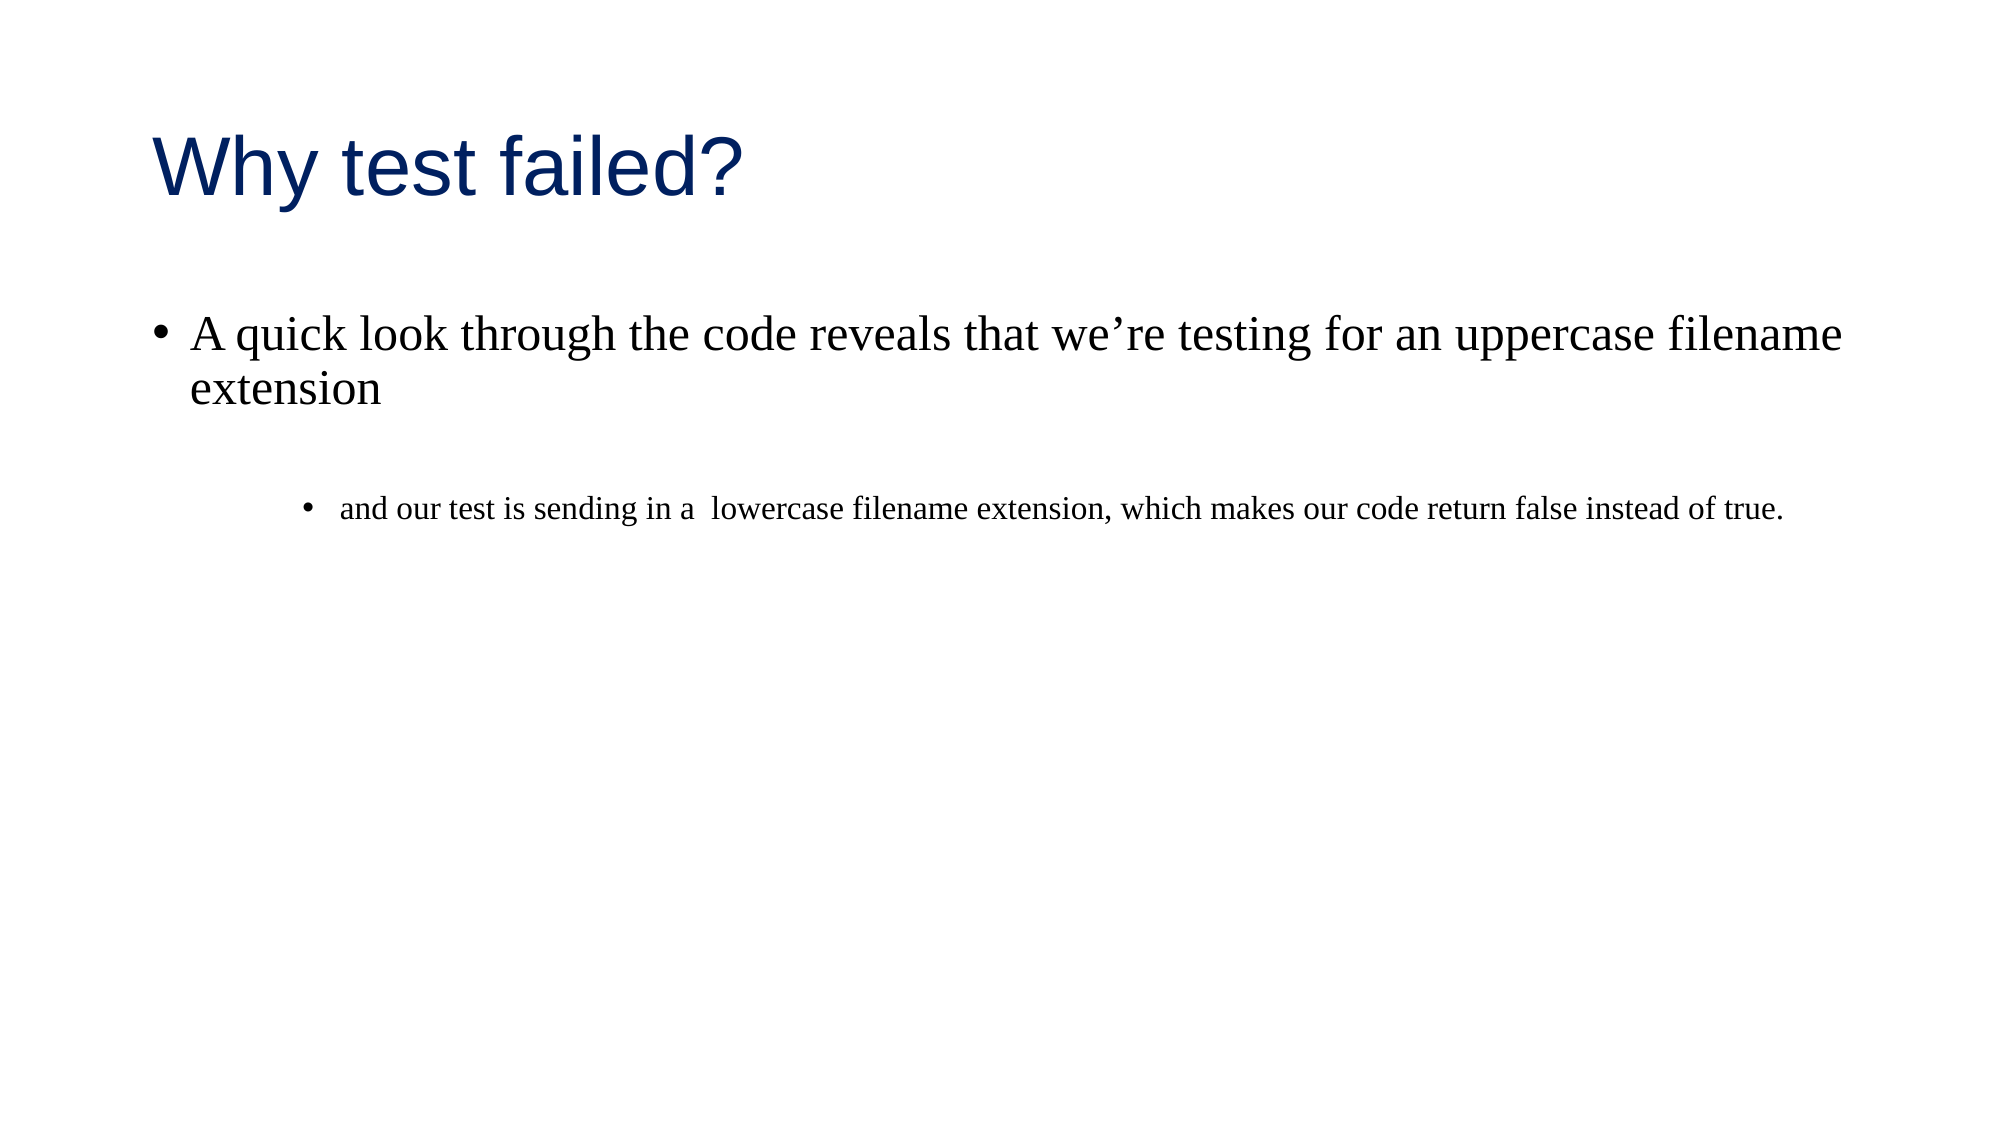

# Why test failed?
A quick look through the code reveals that we’re testing for an uppercase filename extension

and our test is sending in a  lowercase filename extension, which makes our code return false instead of true.